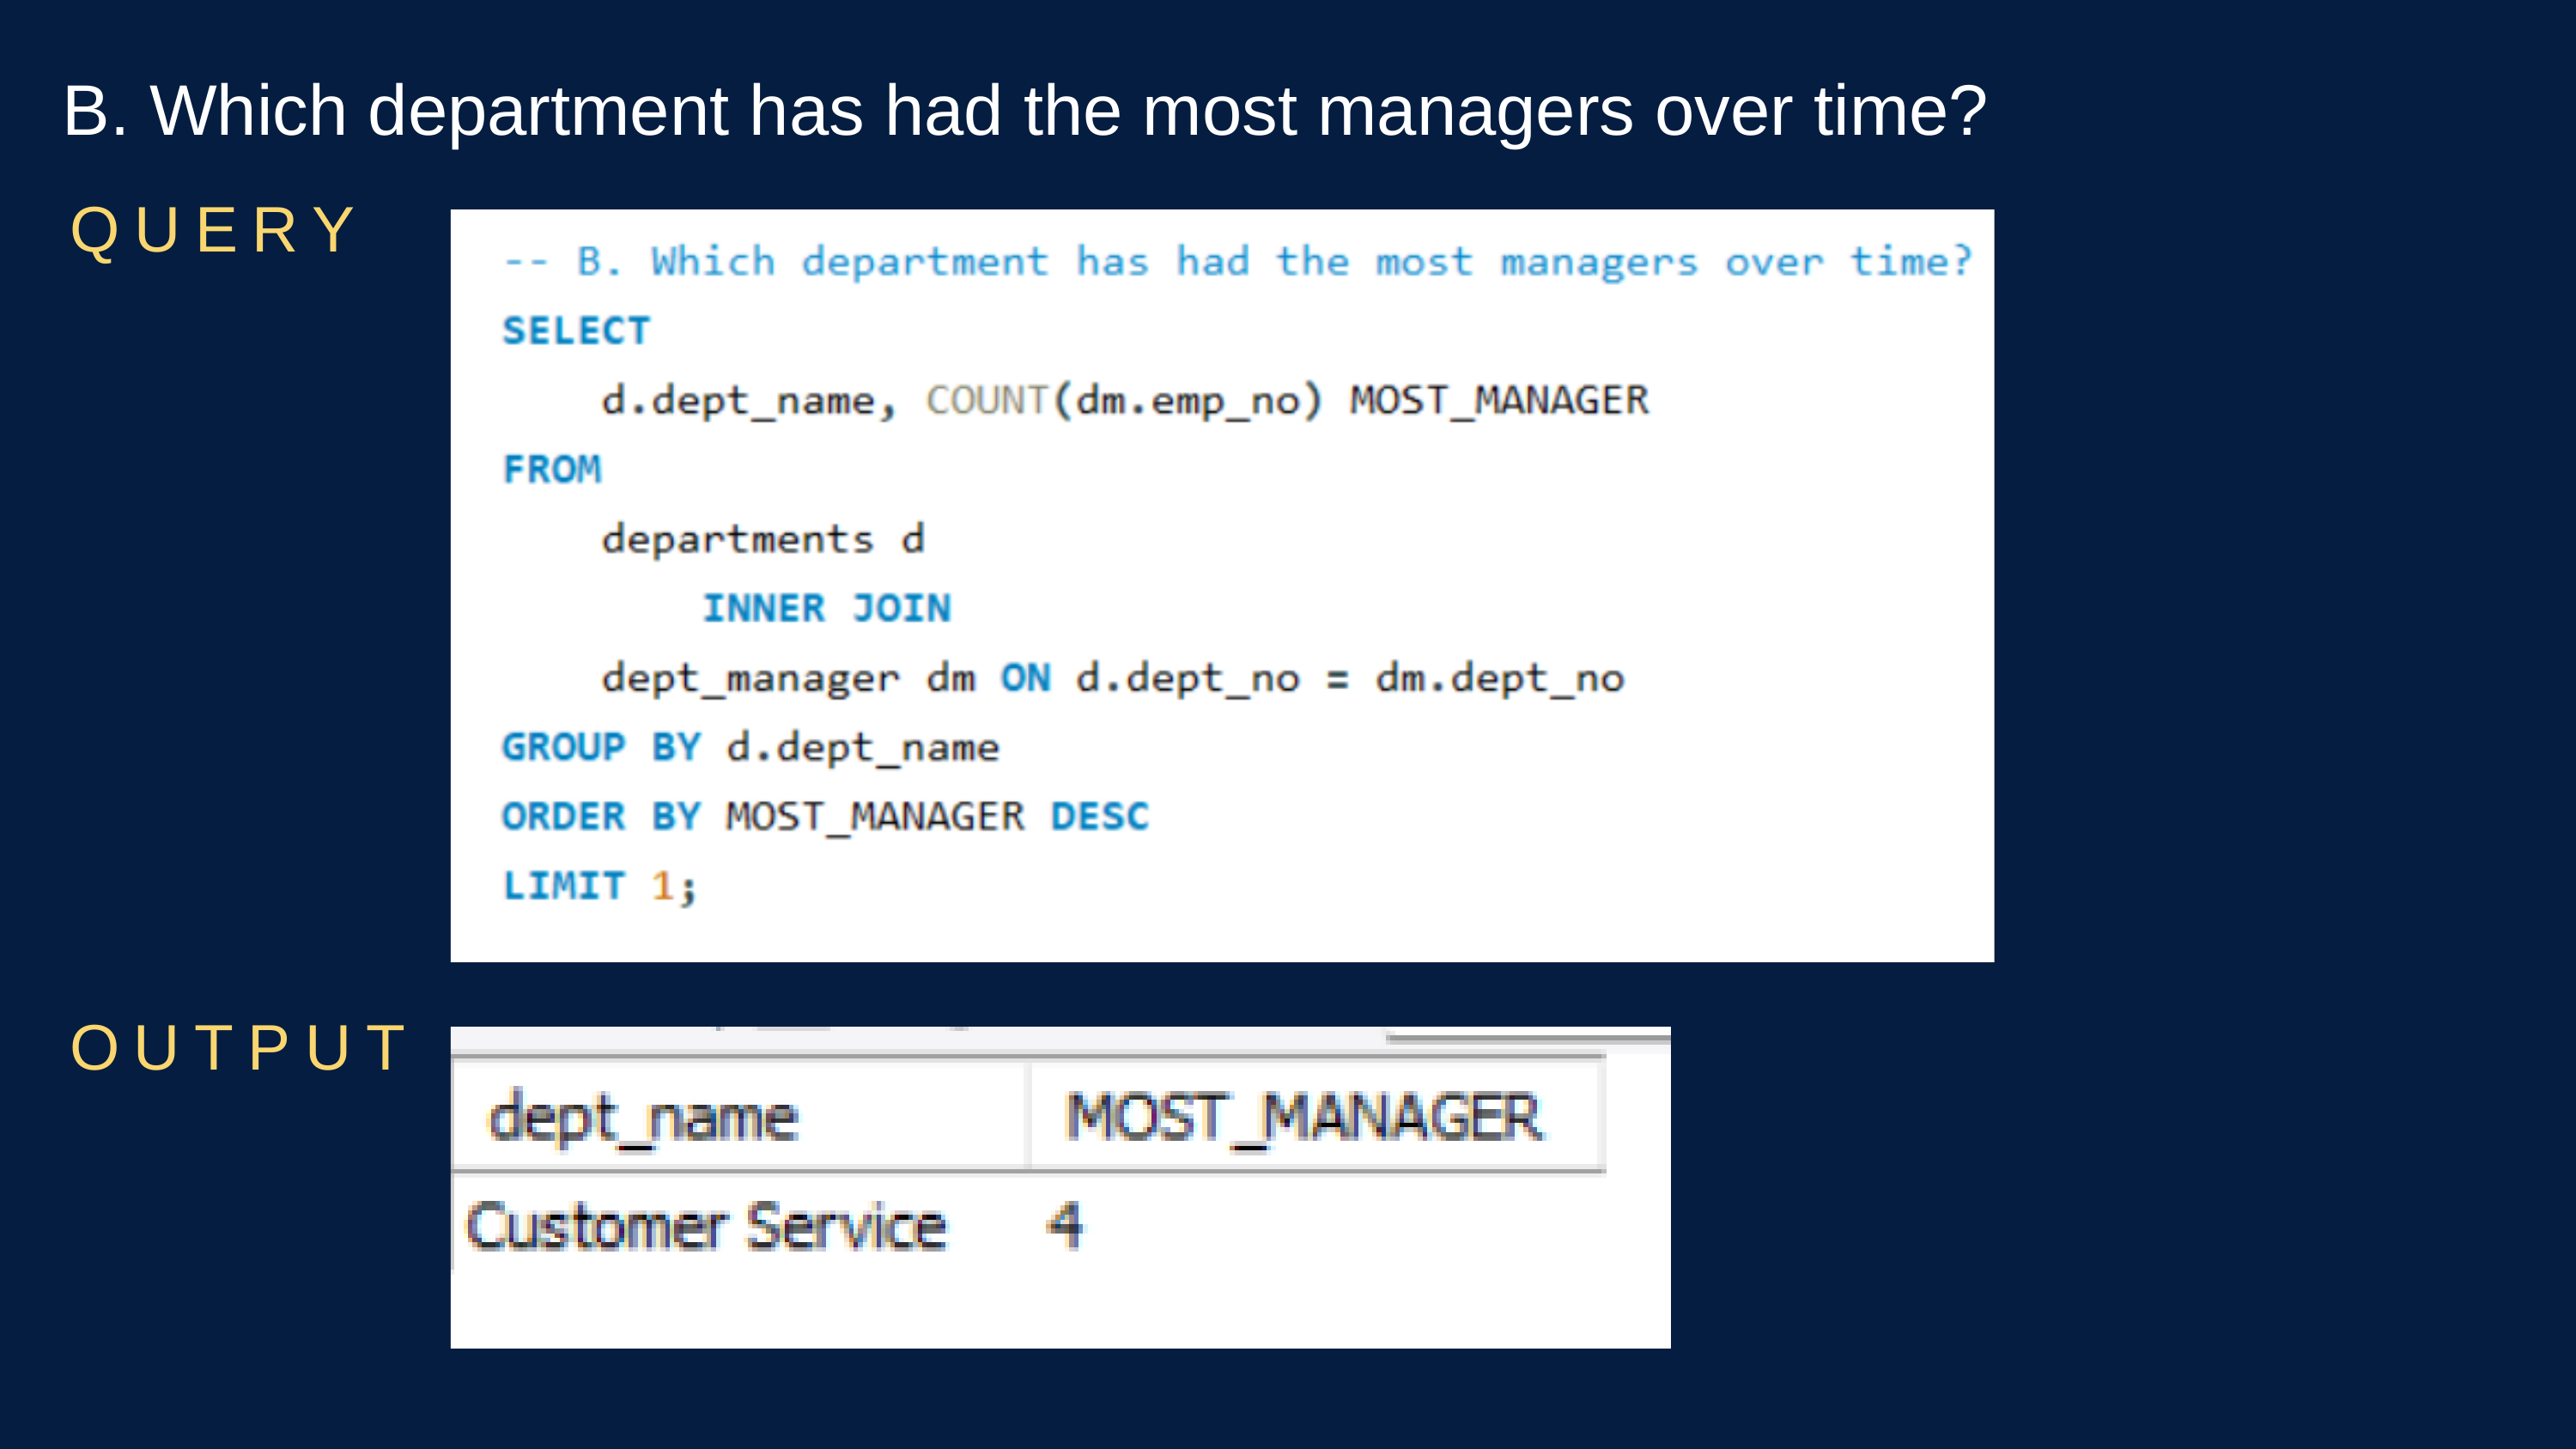

B. Which department has had the most managers over time?

QUERY

OUTPUT